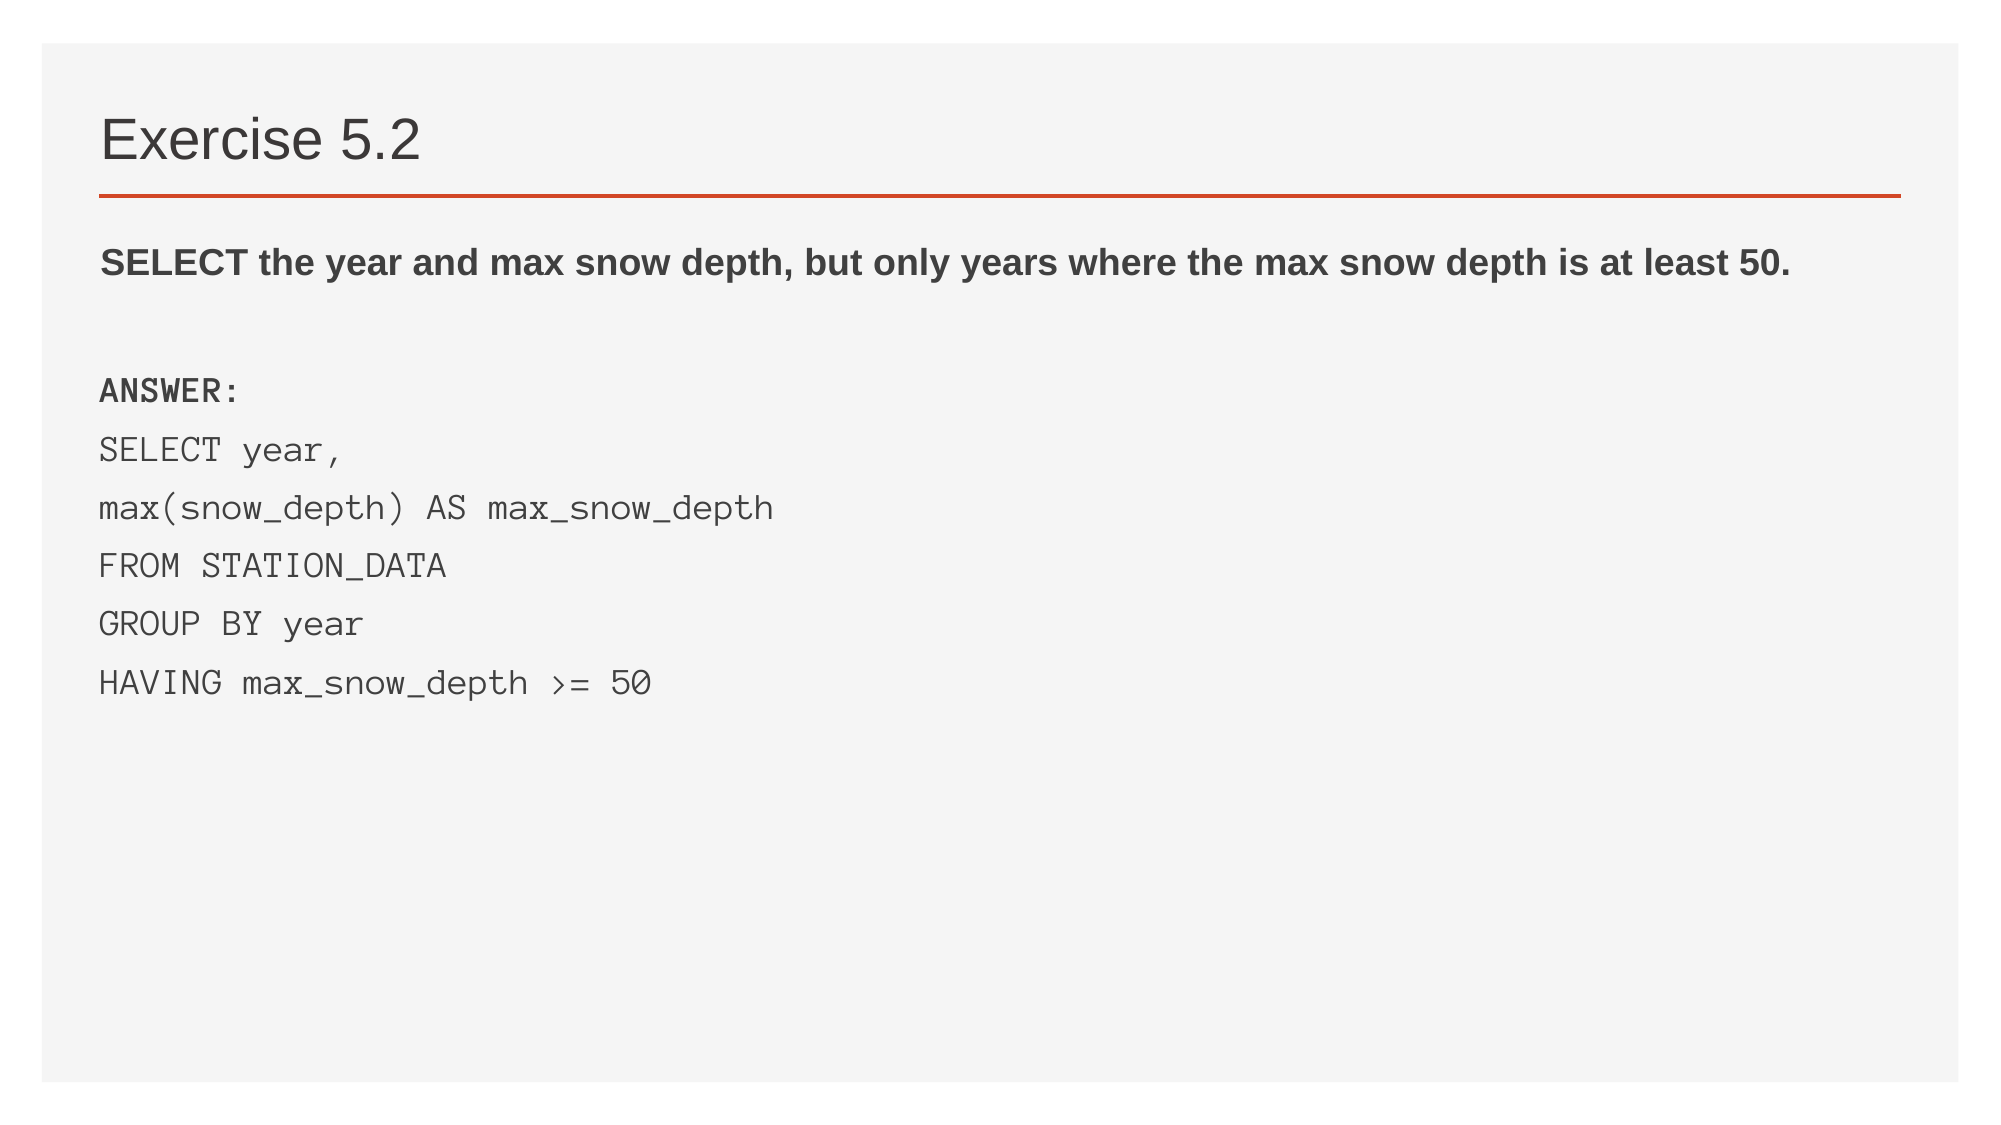

# Exercise 5.2
SELECT the year and max snow depth, but only years where the max snow depth is at least 50.

ANSWER:
SELECT year,
max(snow_depth) AS max_snow_depth
FROM STATION_DATA
GROUP BY year
HAVING max_snow_depth >= 50